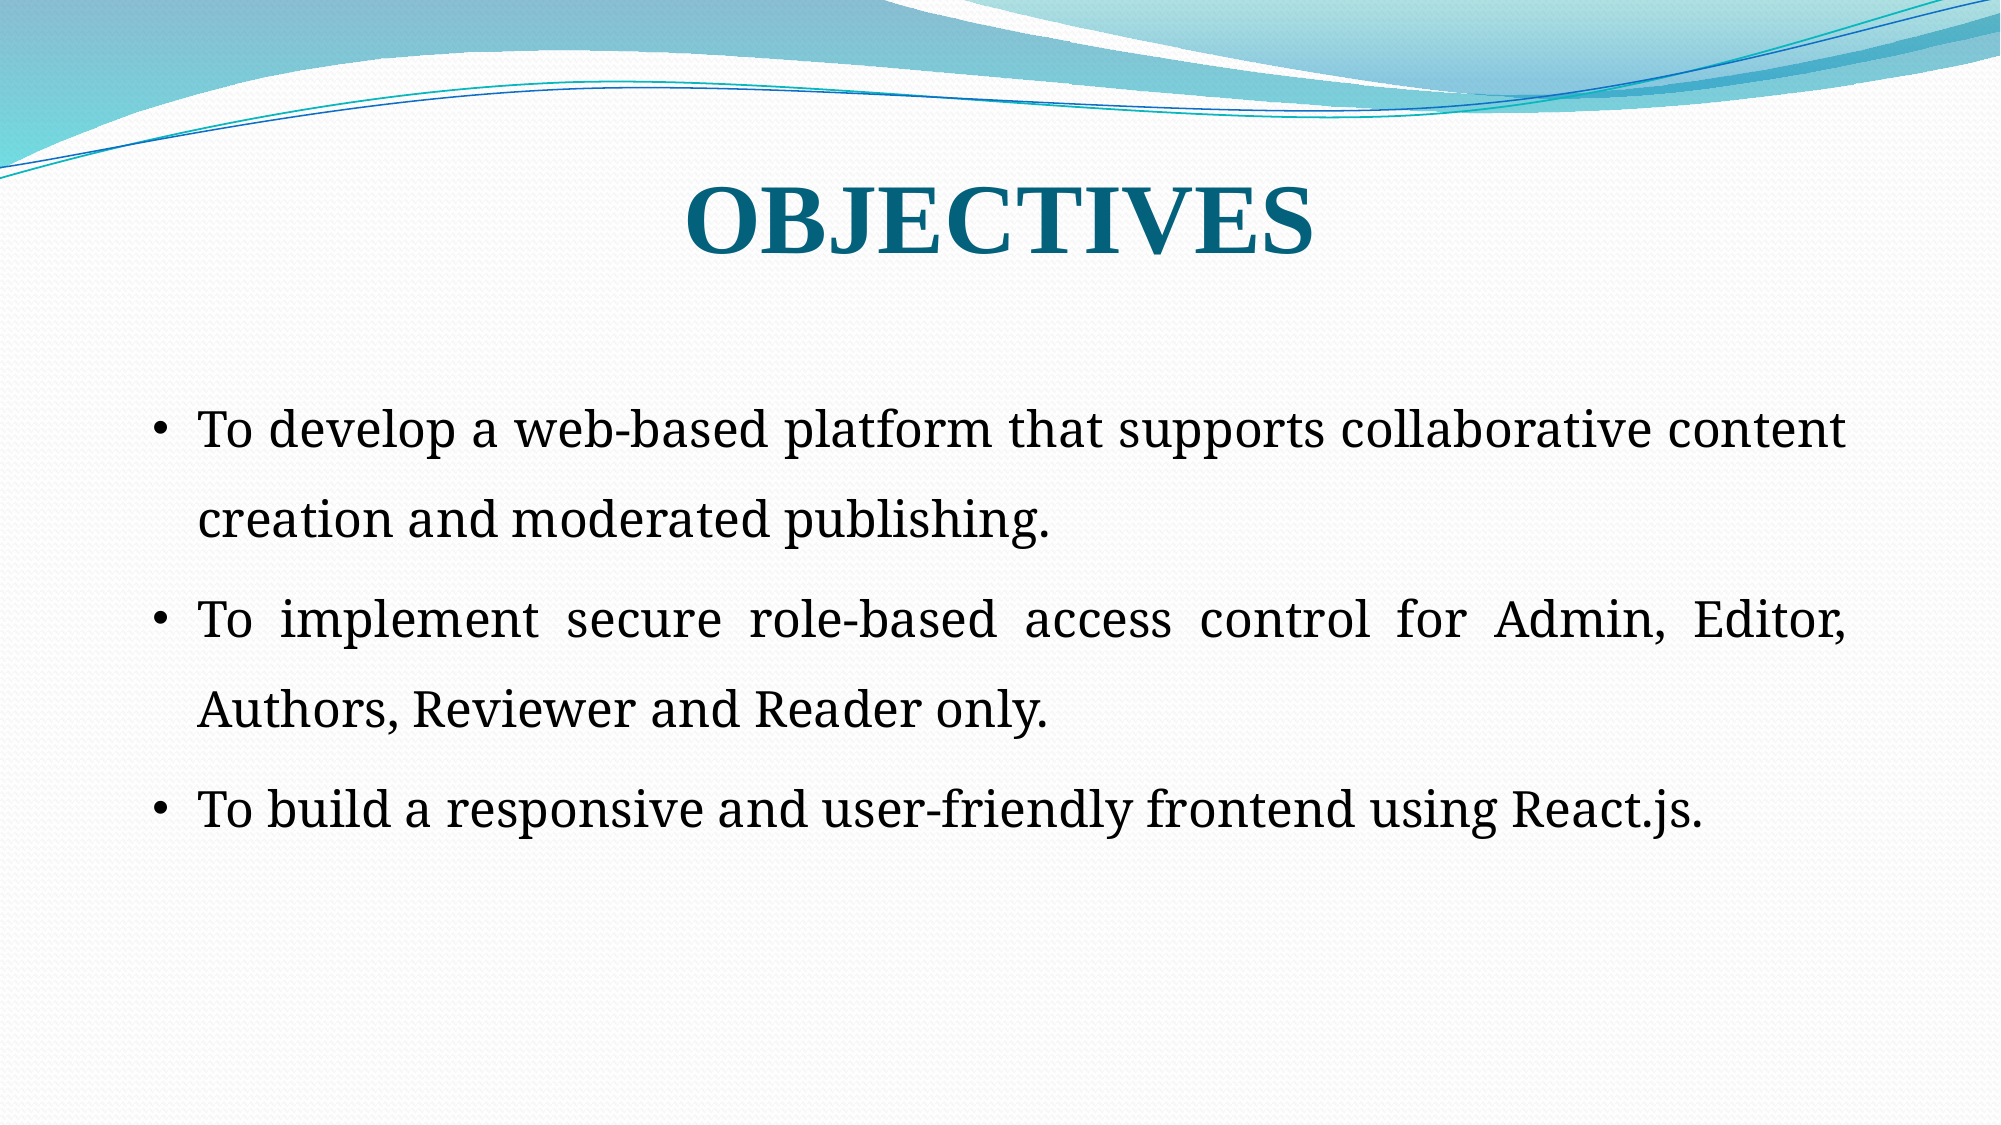

To implement secure role-based access control for Admin, Editor, Author, Reviewer, and Reader roles.

To implement secure role-based access control for Admin, Editor, Author, Reviewer, and Reader roles.

# OBJECTIVES
To develop a web-based platform that supports collaborative content creation and moderated publishing.
To implement secure role-based access control for Admin, Editor, Authors, Reviewer and Reader only.
To build a responsive and user-friendly frontend using React.js.